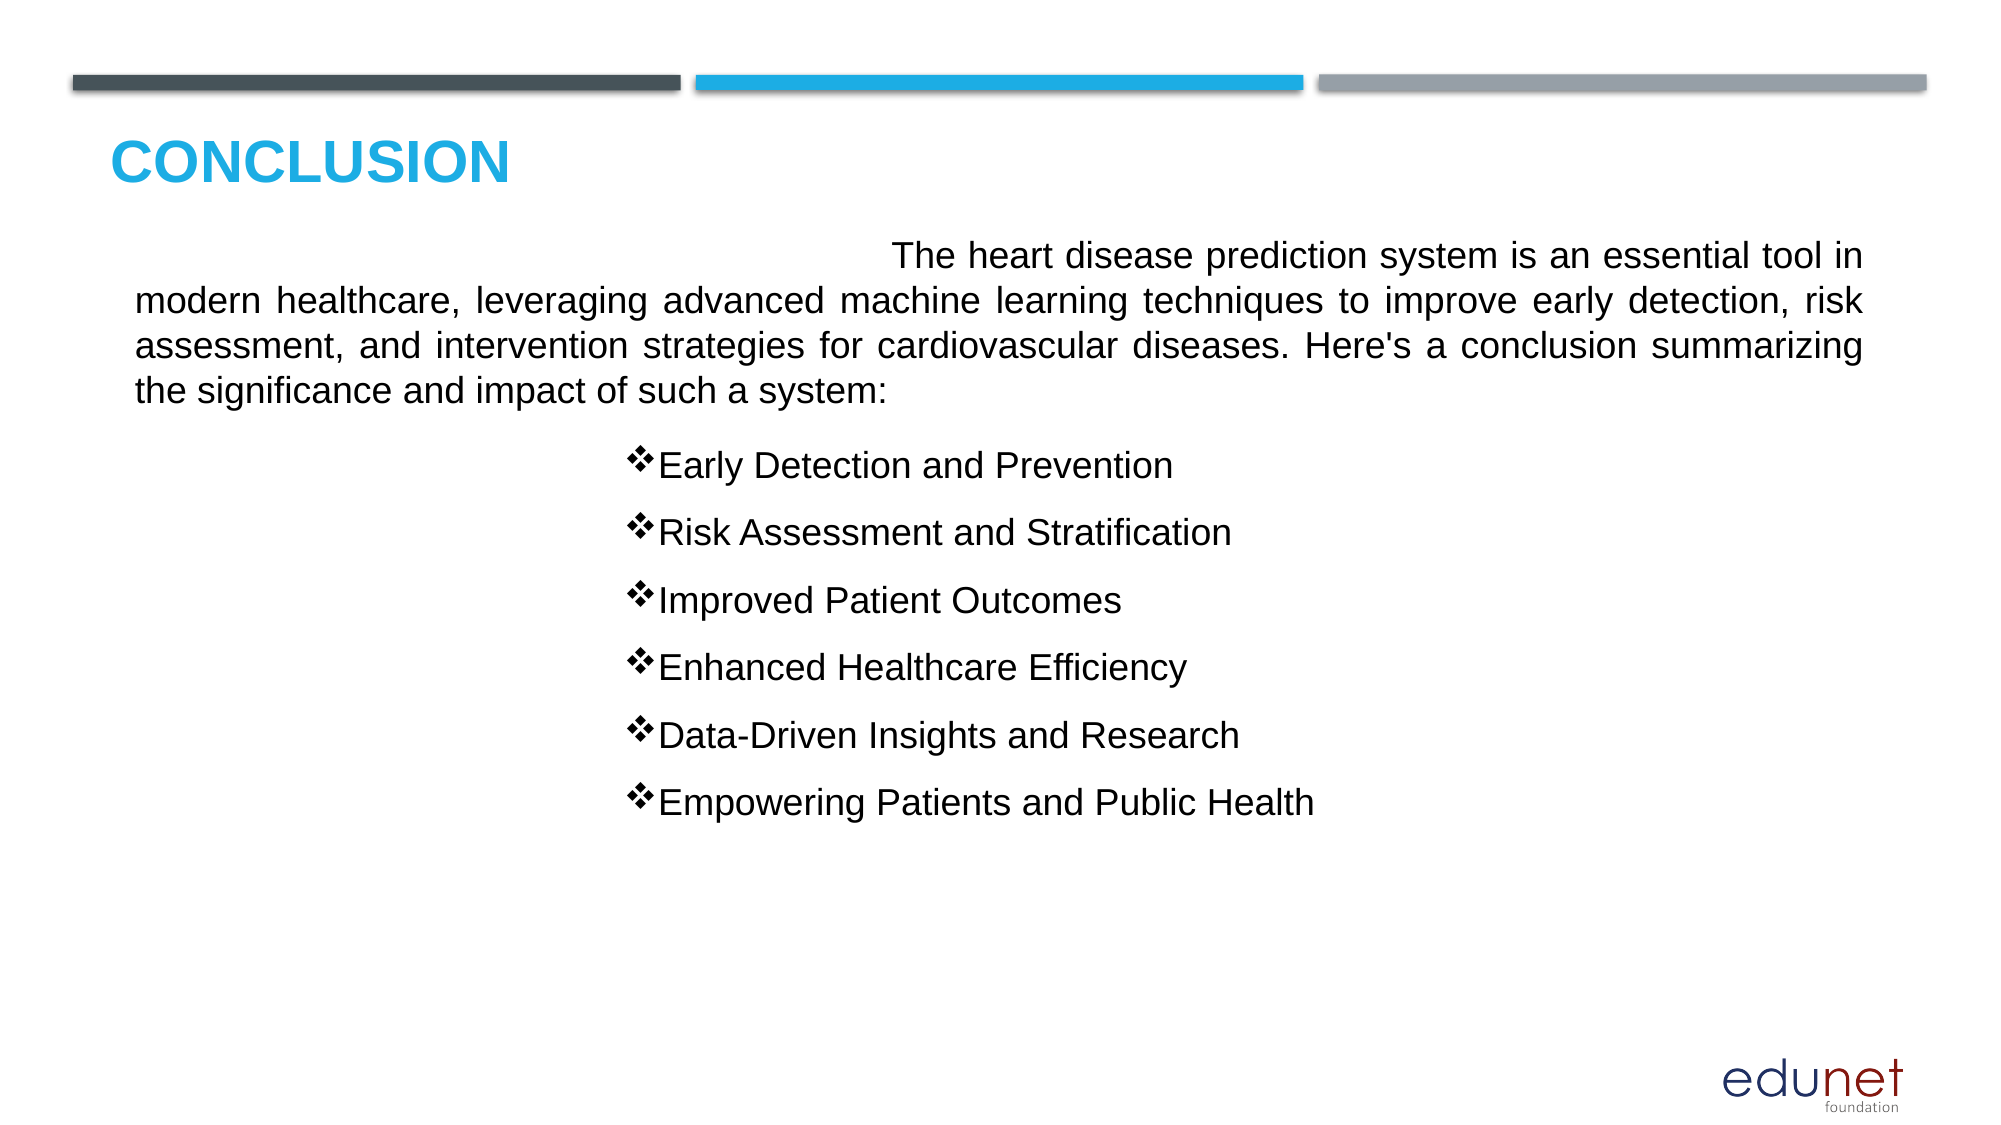

# Conclusion
                                                               The heart disease prediction system is an essential tool in modern healthcare, leveraging advanced machine learning techniques to improve early detection, risk assessment, and intervention strategies for cardiovascular diseases. Here's a conclusion summarizing the significance and impact of such a system:
Early Detection and Prevention
Risk Assessment and Stratification
Improved Patient Outcomes
Enhanced Healthcare Efficiency
Data-Driven Insights and Research
Empowering Patients and Public Health